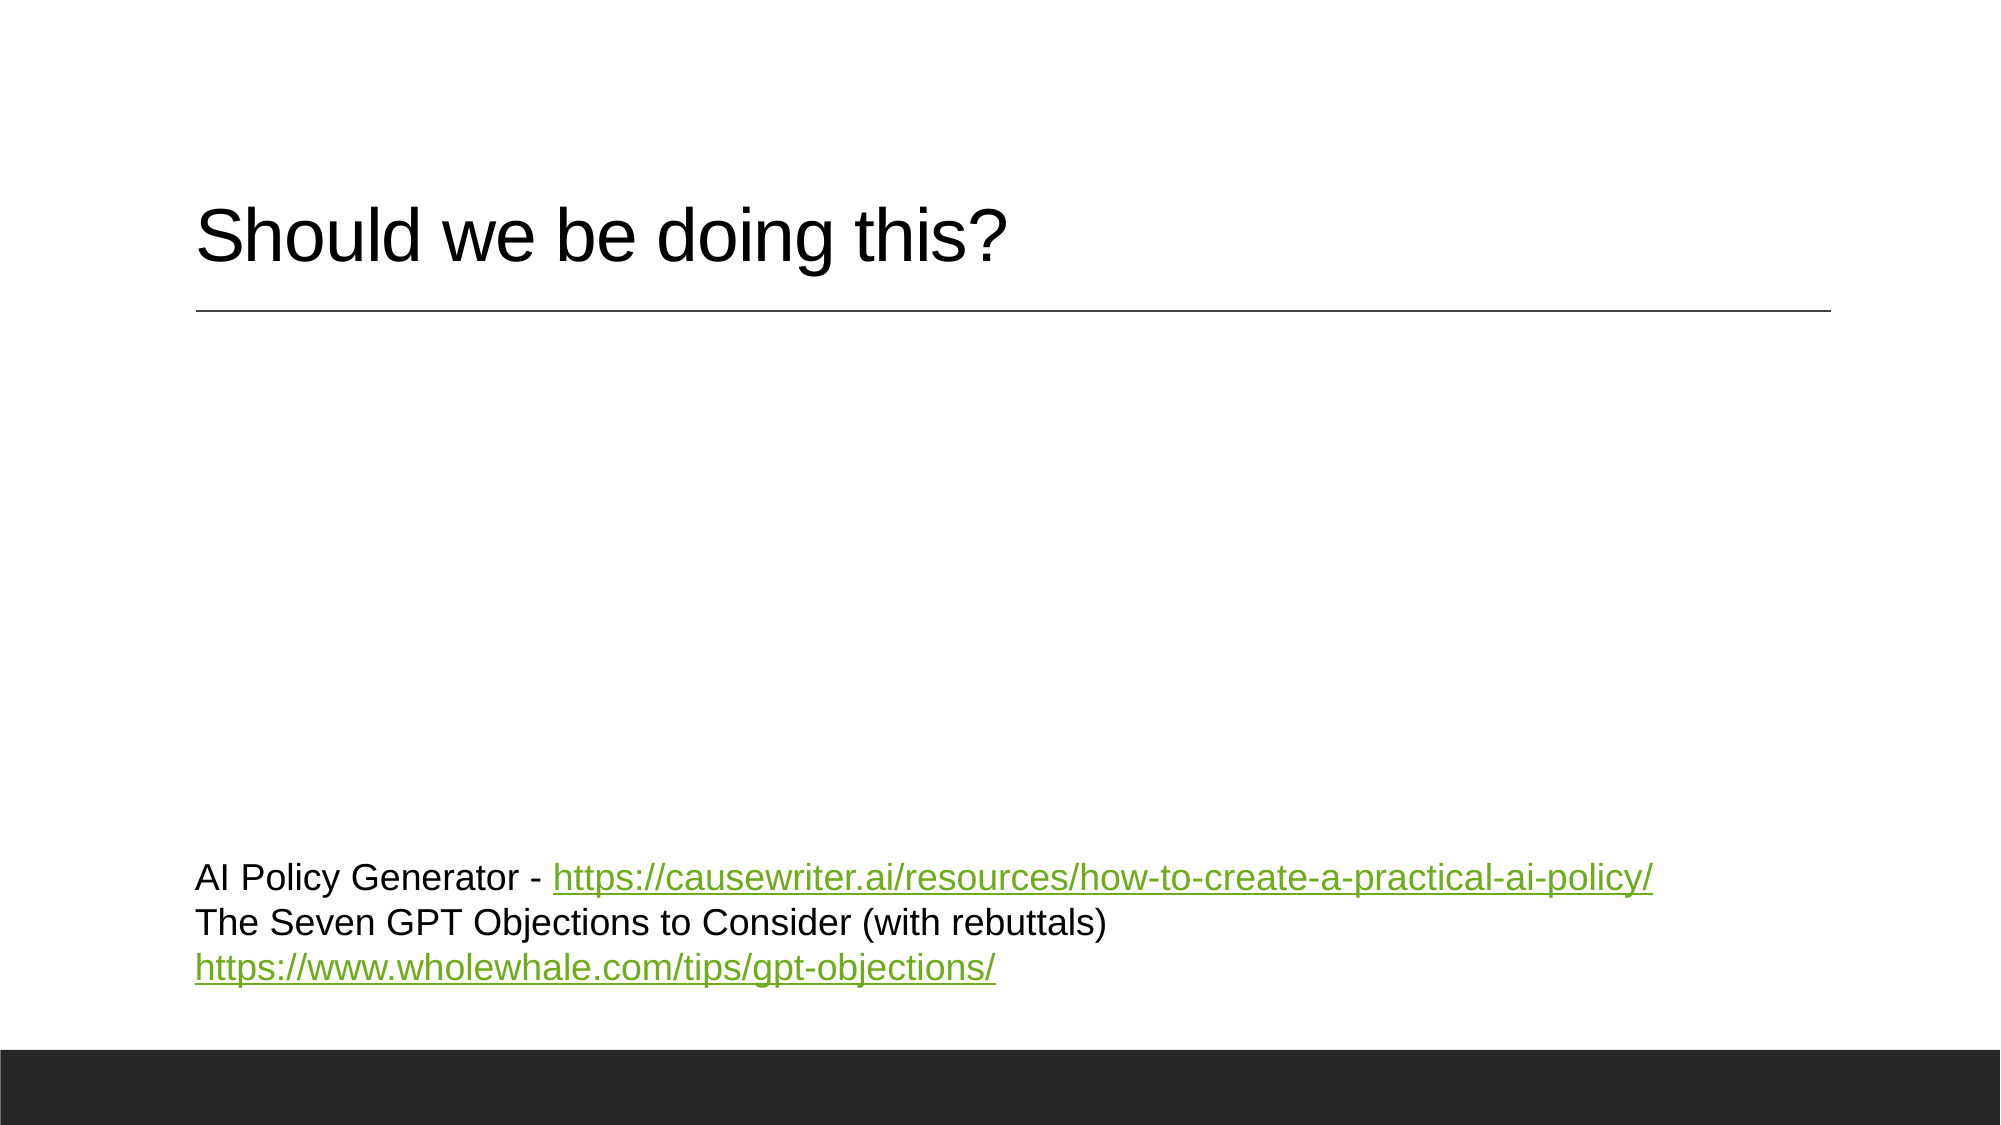

# Should we be doing this?
AI Policy Generator - https://causewriter.ai/resources/how-to-create-a-practical-ai-policy/
The Seven GPT Objections to Consider (with rebuttals) https://www.wholewhale.com/tips/gpt-objections/